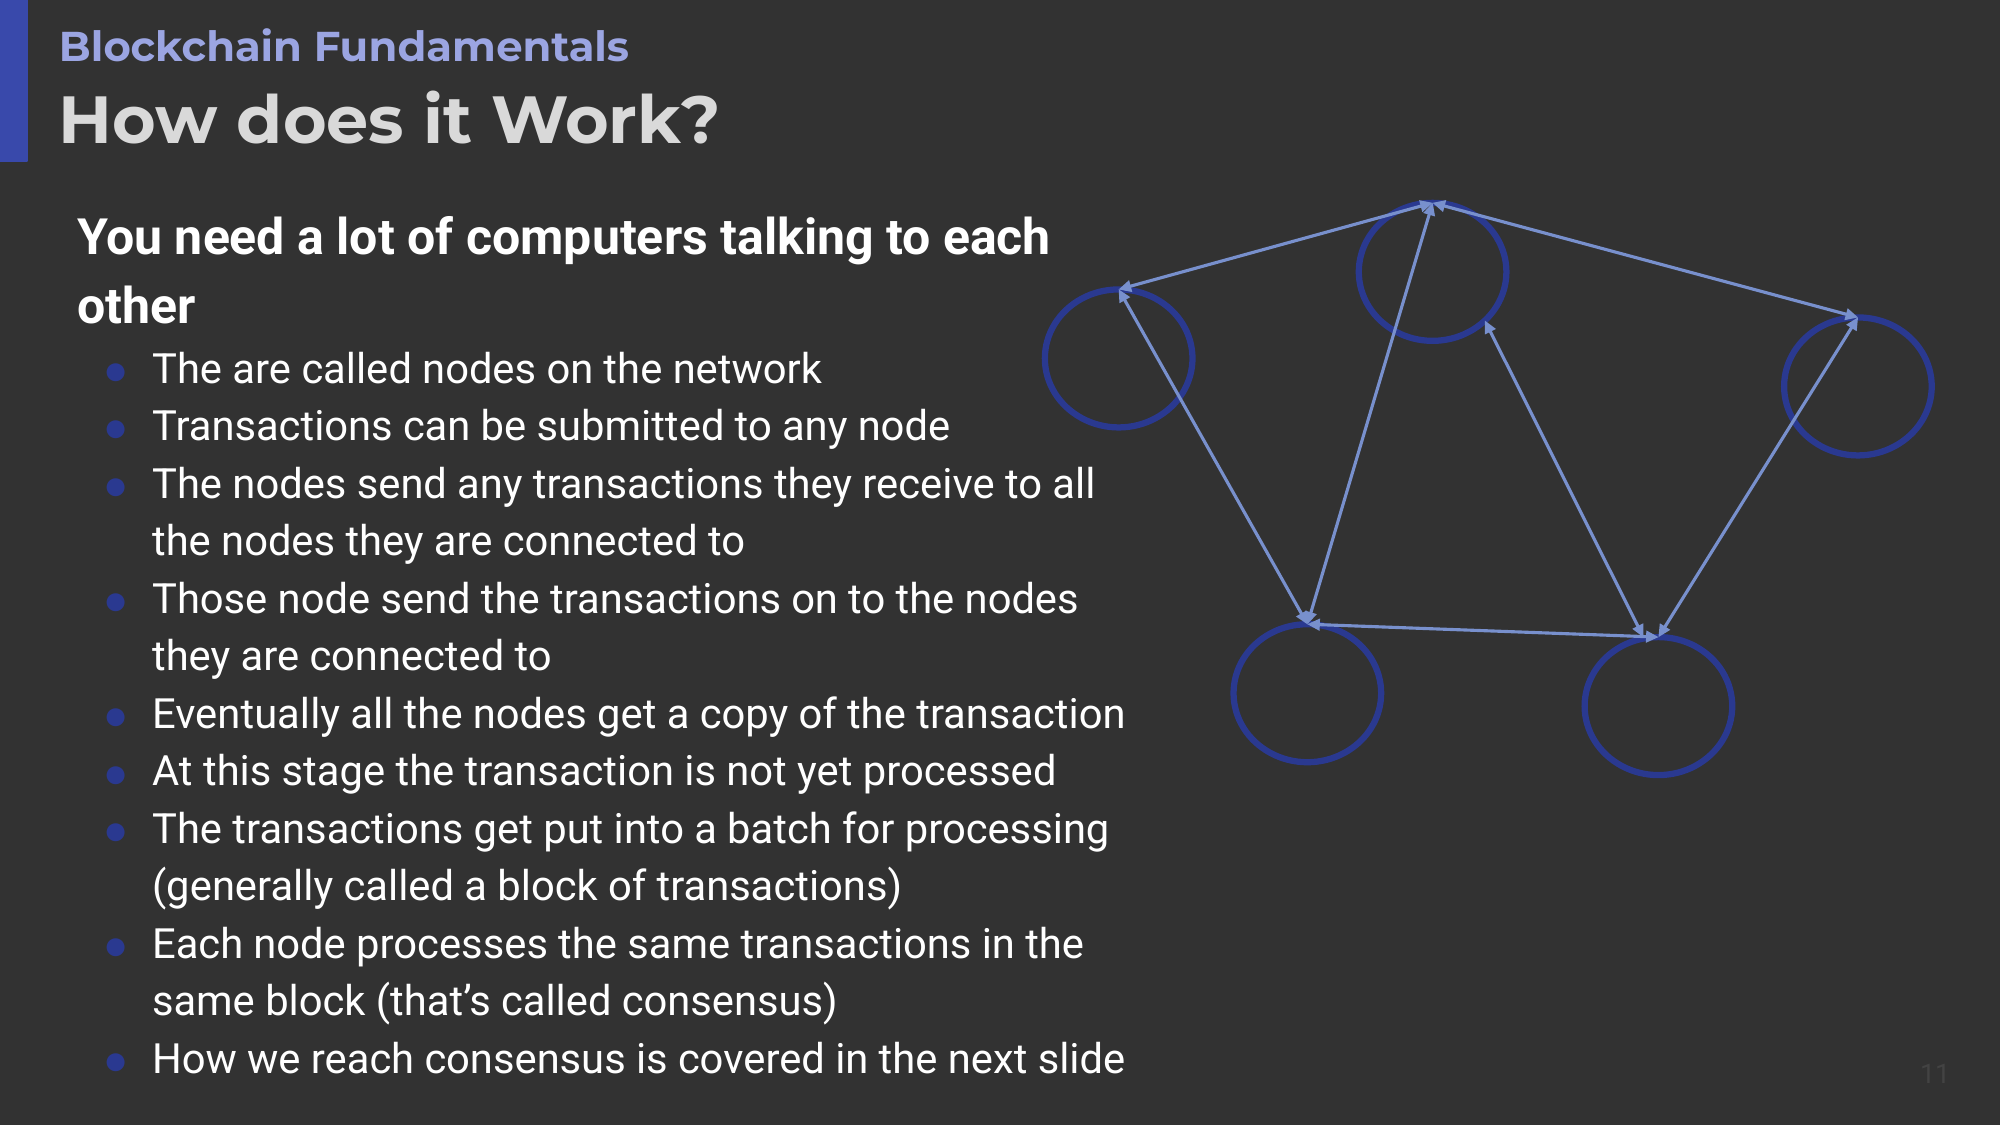

Blockchain Fundamentals
# How does it Work?

You need a lot of computers talking to each other
The are called nodes on the network
Transactions can be submitted to any node
The nodes send any transactions they receive to all the nodes they are connected to
Those node send the transactions on to the nodes they are connected to
Eventually all the nodes get a copy of the transaction
At this stage the transaction is not yet processed
The transactions get put into a batch for processing (generally called a block of transactions)
Each node processes the same transactions in the same block (that’s called consensus)
How we reach consensus is covered in the next slide

11